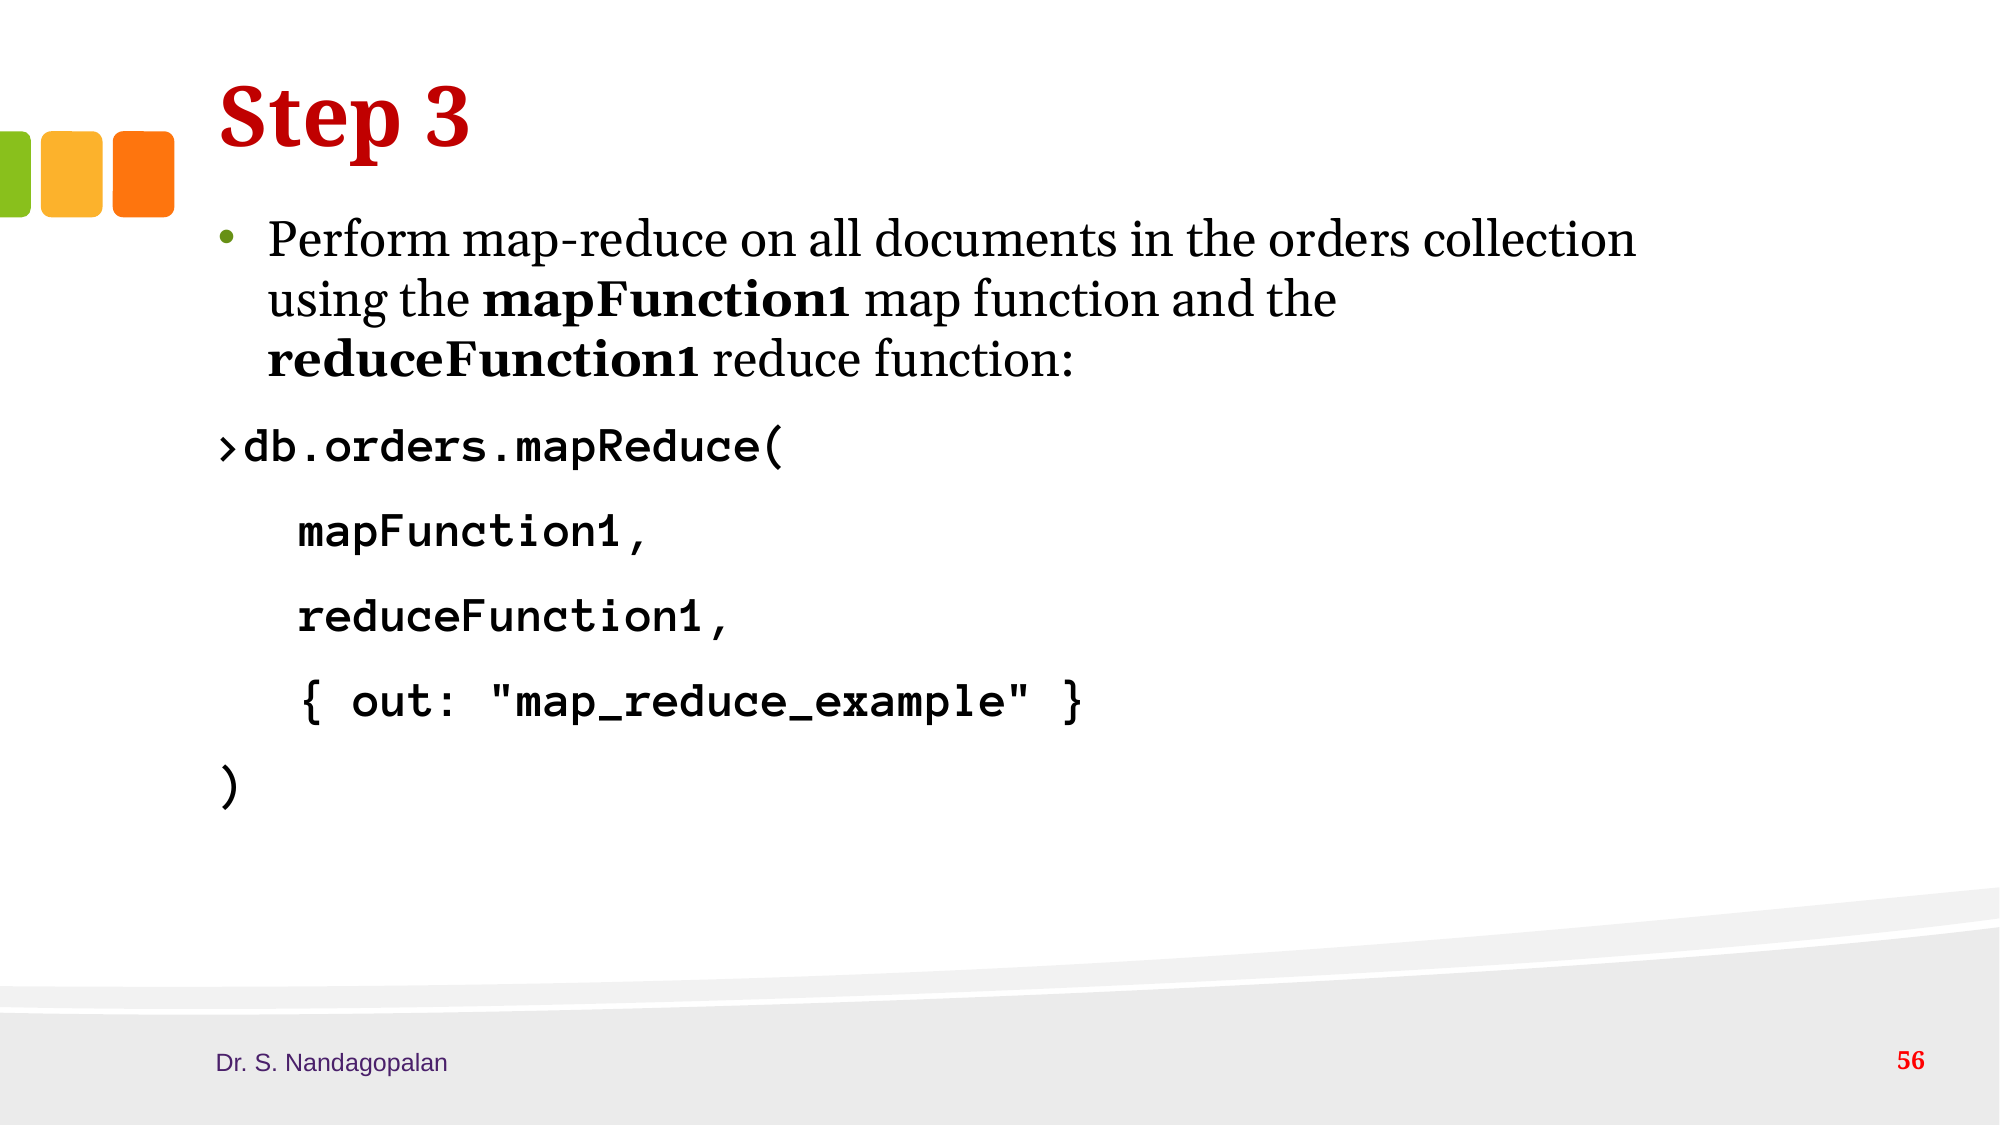

# Step 3
Perform map-reduce on all documents in the orders collection using the mapFunction1 map function and the reduceFunction1 reduce function:
>db.orders.mapReduce(
   mapFunction1,
   reduceFunction1,
   { out: "map_reduce_example" }
)
Dr. S. Nandagopalan
56